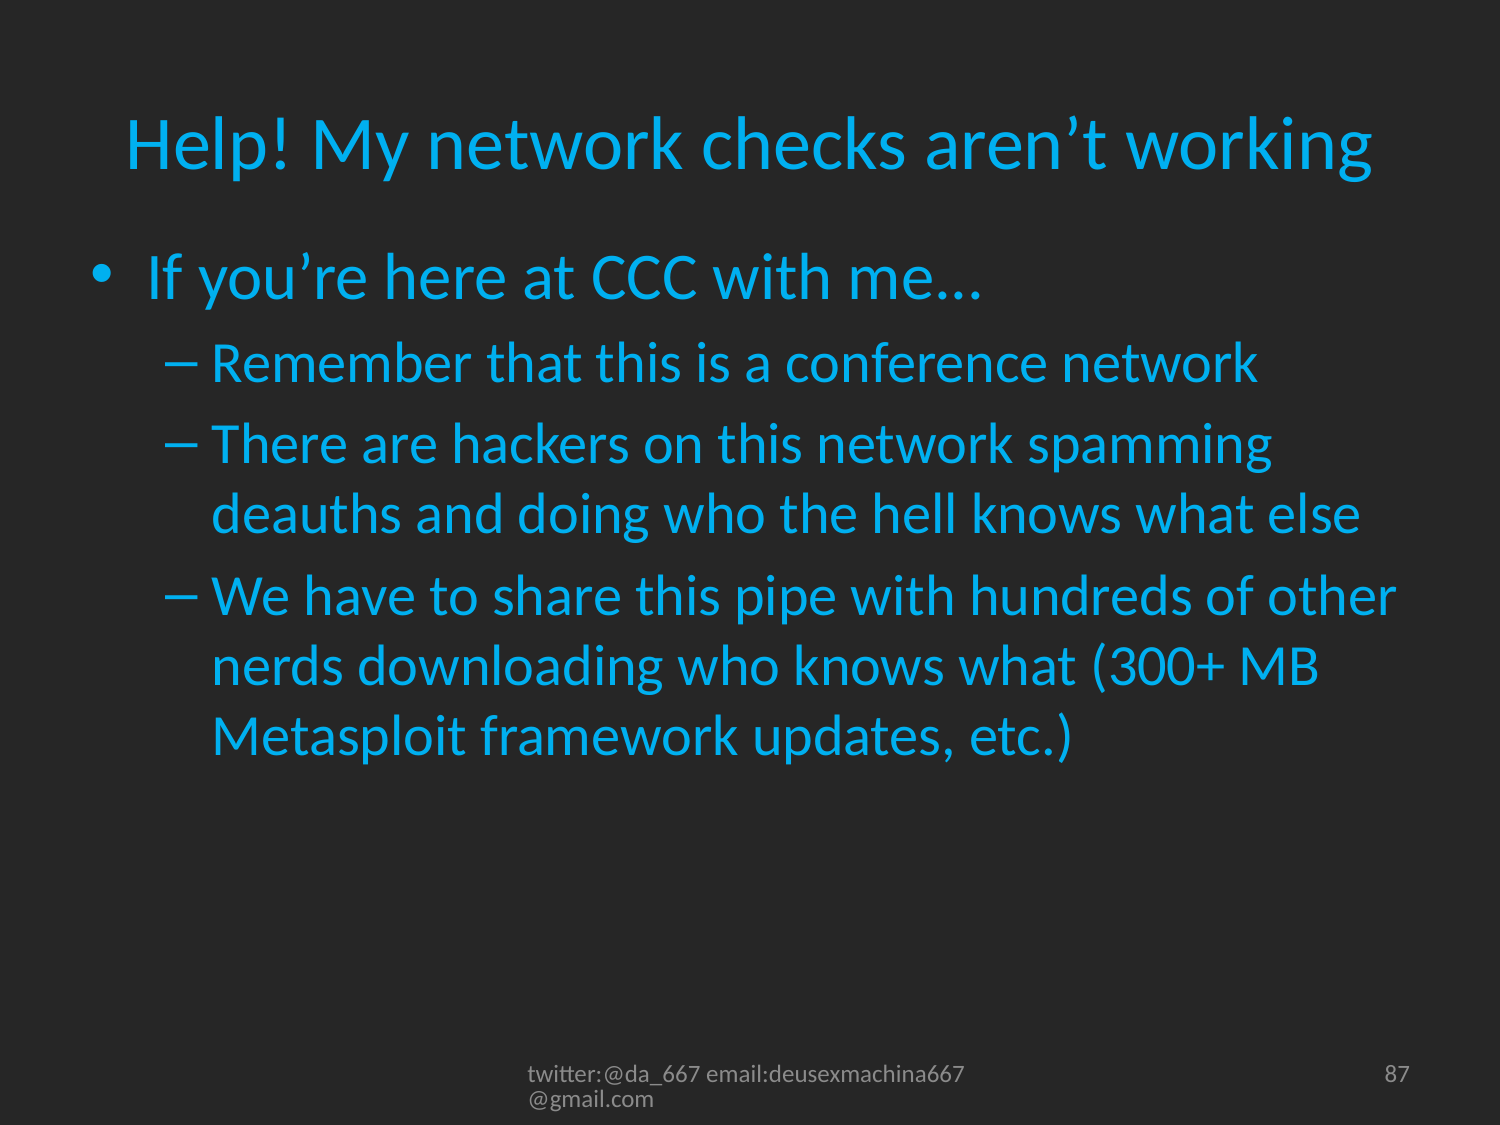

# Help! My network checks aren’t working
If you’re here at CCC with me...
Remember that this is a conference network
There are hackers on this network spamming deauths and doing who the hell knows what else
We have to share this pipe with hundreds of other nerds downloading who knows what (300+ MB Metasploit framework updates, etc.)
twitter:@da_667 email:deusexmachina667@gmail.com
87